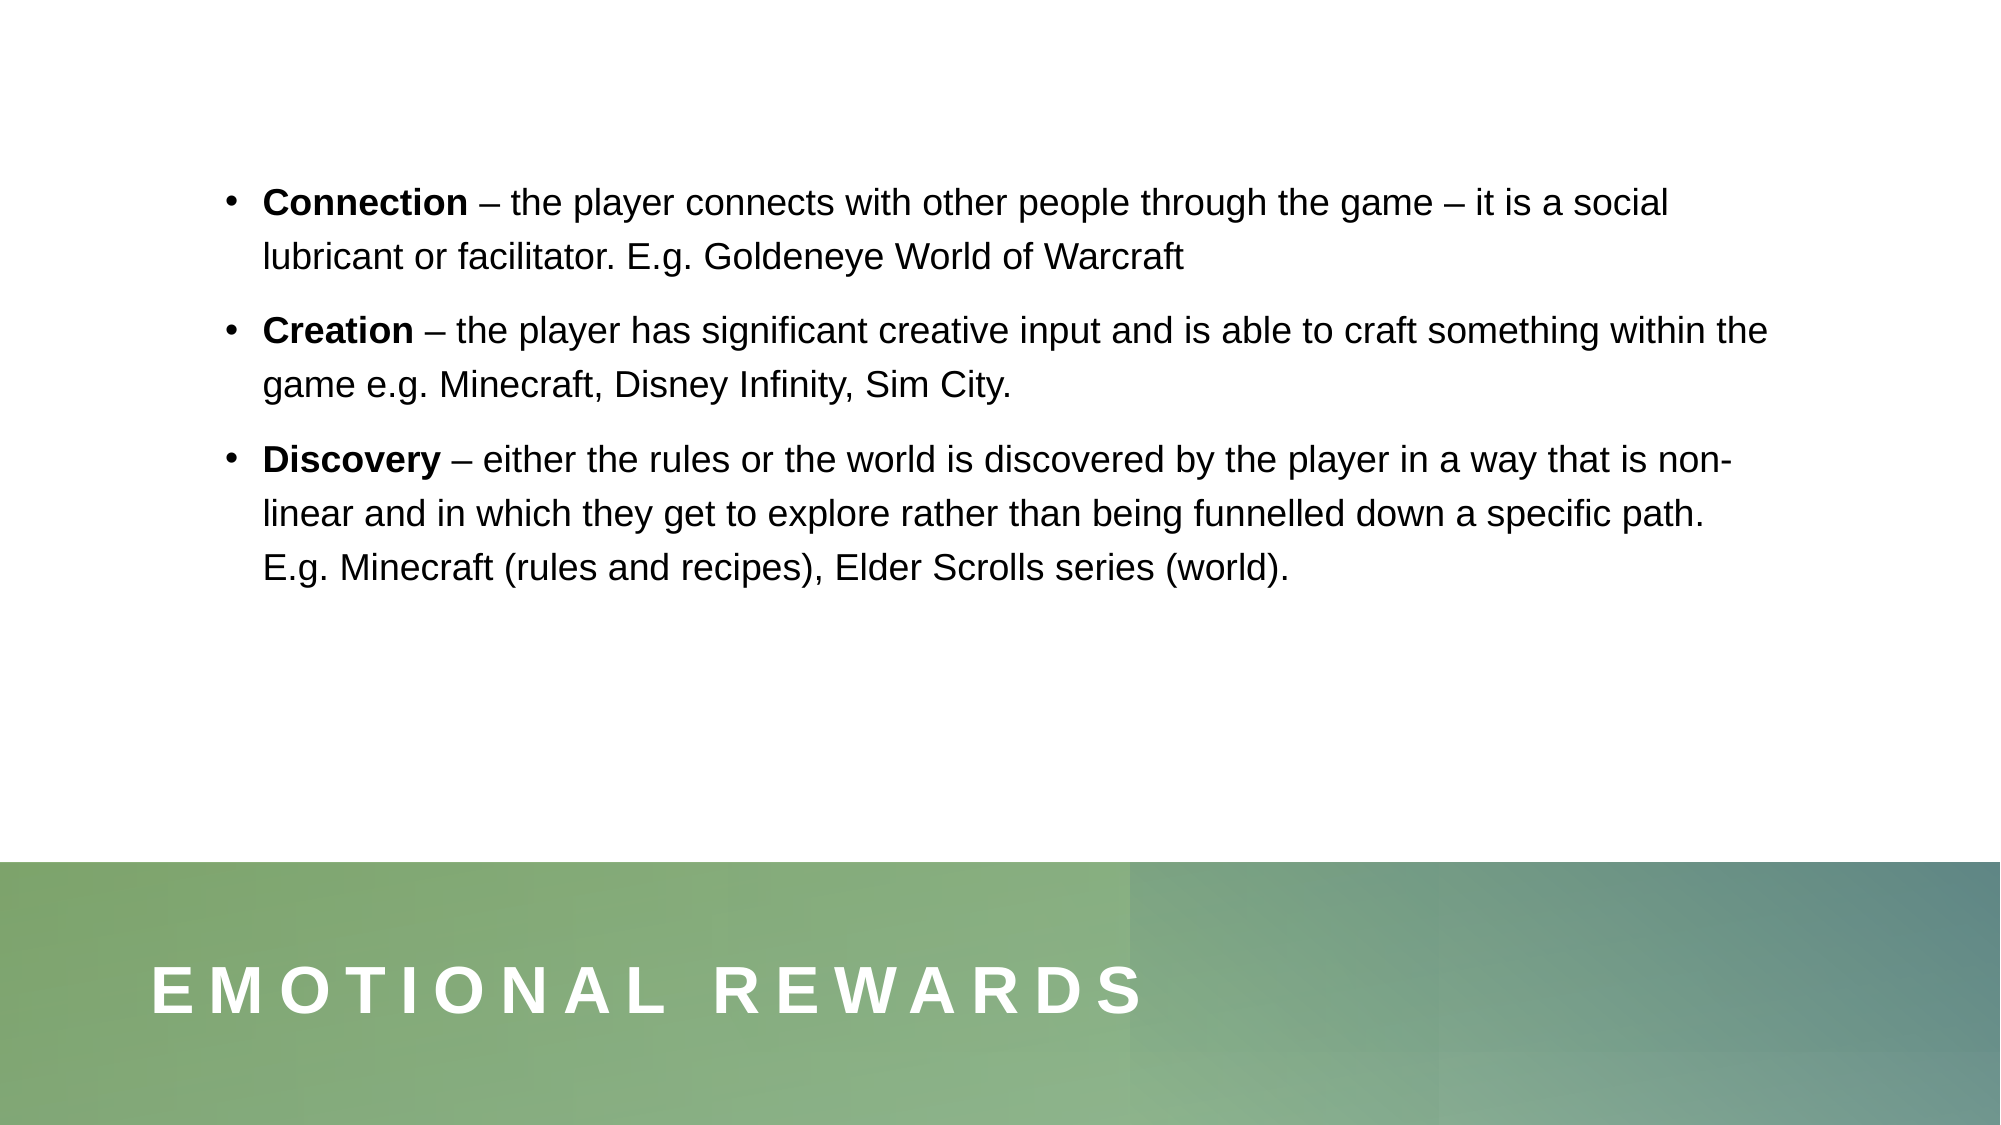

Connection – the player connects with other people through the game – it is a social lubricant or facilitator. E.g. Goldeneye World of Warcraft
Creation – the player has significant creative input and is able to craft something within the game e.g. Minecraft, Disney Infinity, Sim City.
Discovery – either the rules or the world is discovered by the player in a way that is non-linear and in which they get to explore rather than being funnelled down a specific path. E.g. Minecraft (rules and recipes), Elder Scrolls series (world).

# Emotional Rewards